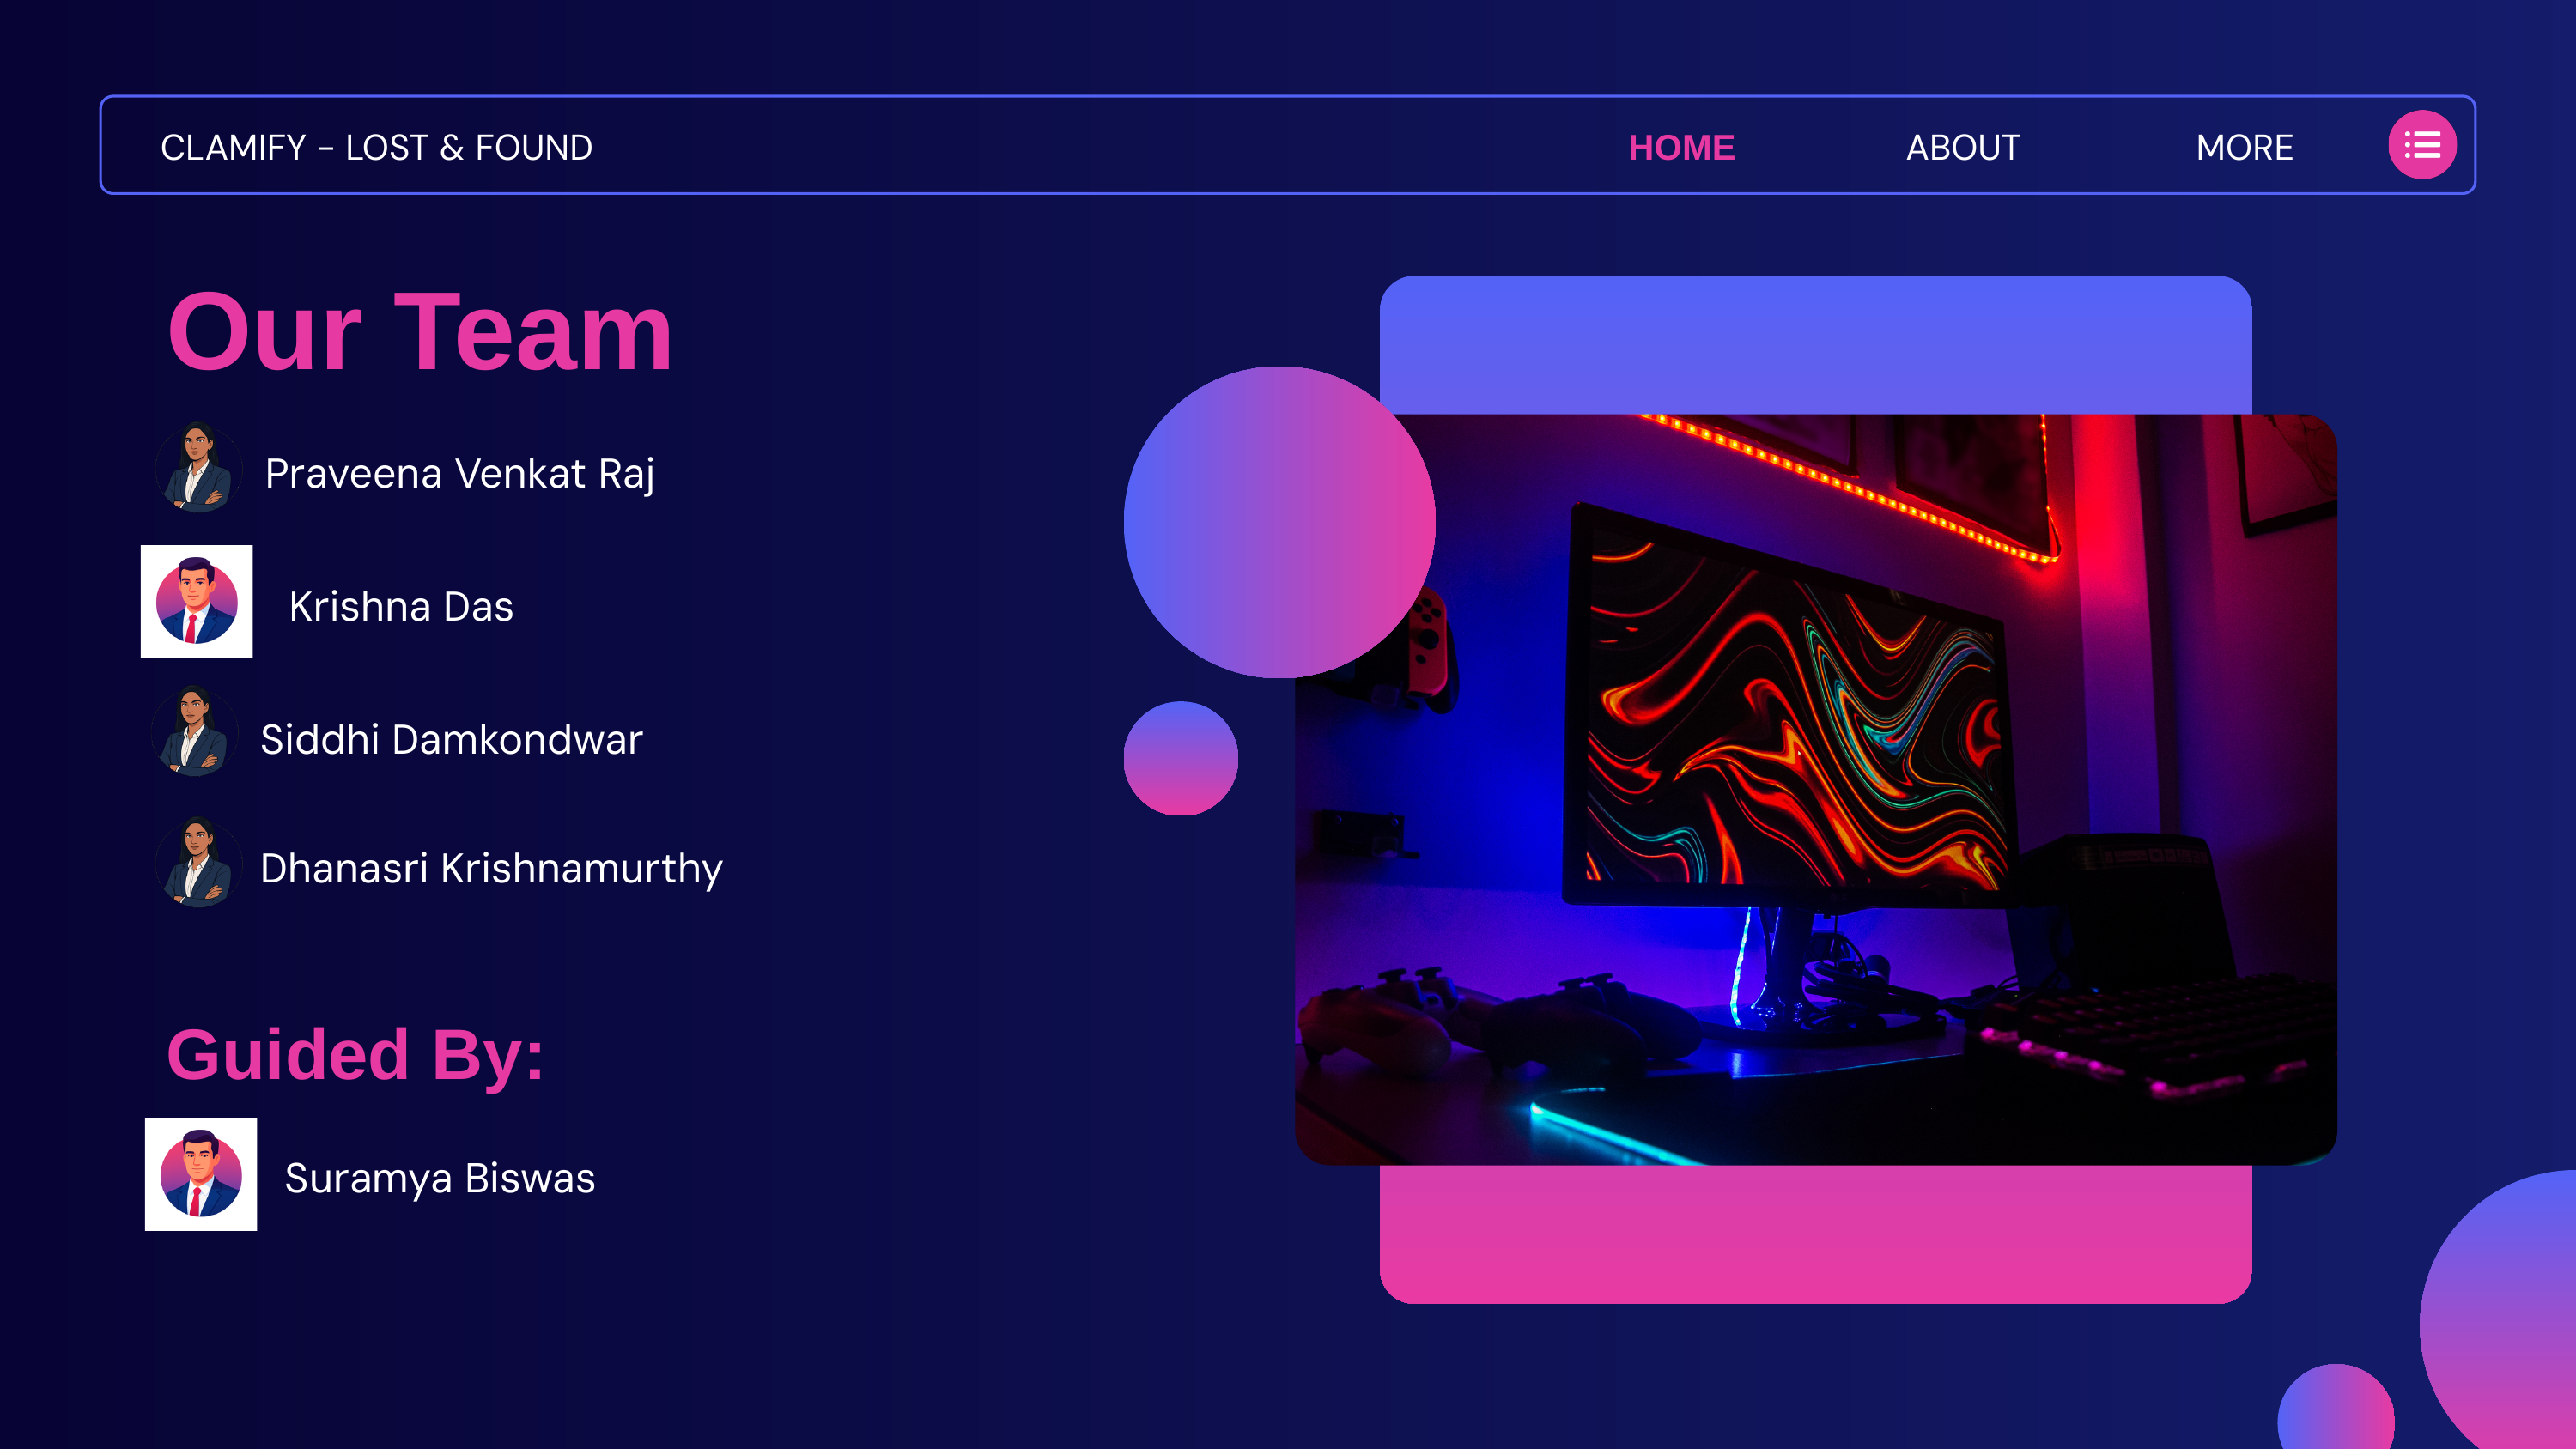

CLAMIFY - LOST & FOUND
HOME
ABOUT
MORE
Our Team

Praveena Venkat Raj

Krishna Das

Siddhi Damkondwar

Dhanasri Krishnamurthy
Guided By:

Suramya Biswas